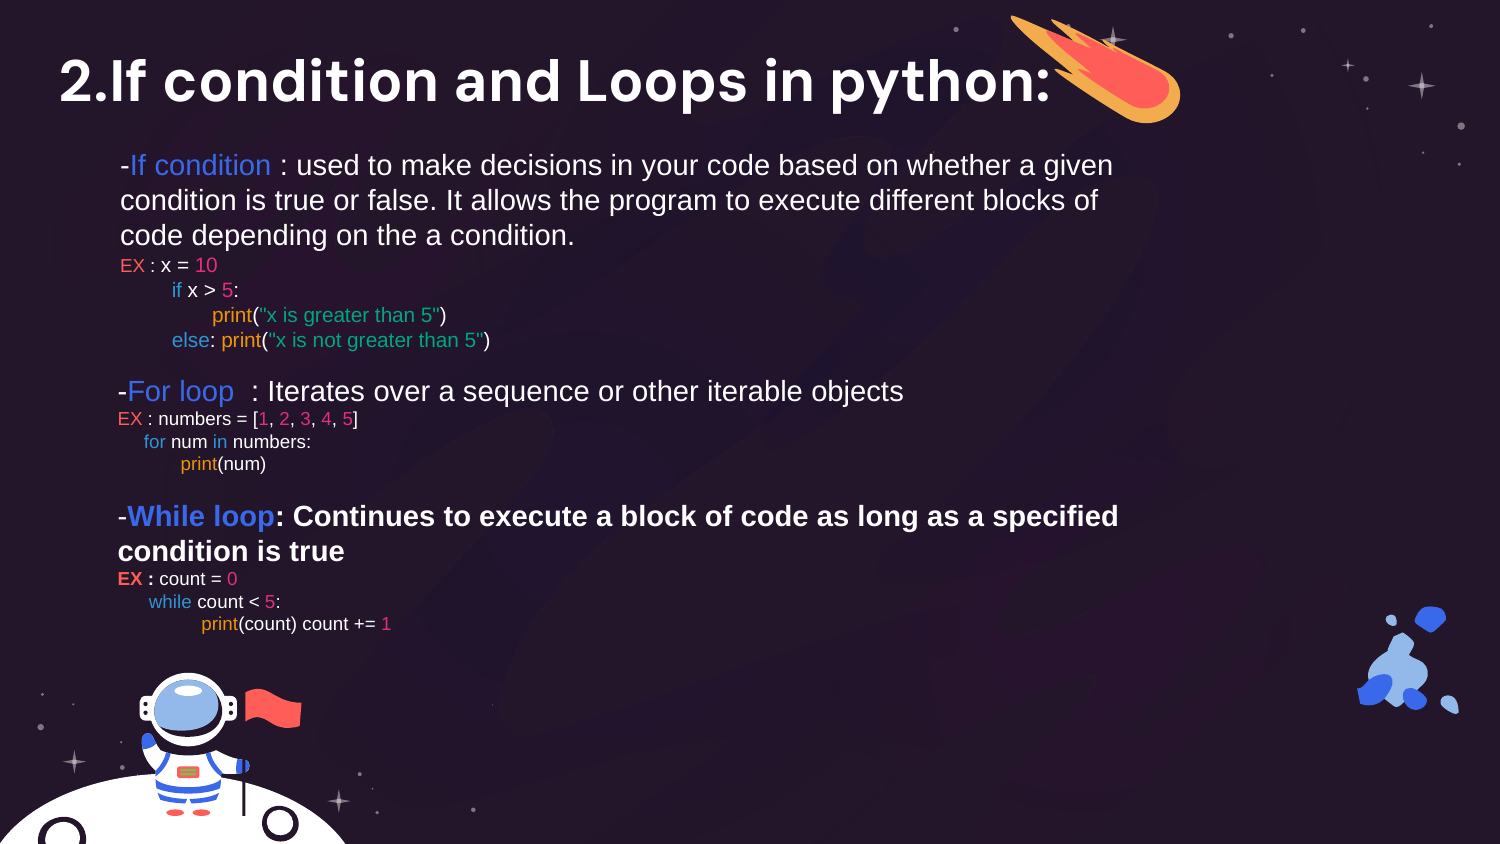

# 2.If condition and Loops in python:
-If condition : used to make decisions in your code based on whether a given condition is true or false. It allows the program to execute different blocks of code depending on the a condition.
EX : x = 10
         if x > 5:
                print("x is greater than 5")
         else: print("x is not greater than 5")

-For loop  : Iterates over a sequence or other iterable objects
EX : numbers = [1, 2, 3, 4, 5]
     for num in numbers:
            print(num)

-While loop: Continues to execute a block of code as long as a specified condition is true
EX : count = 0
      while count < 5:
                print(count) count += 1